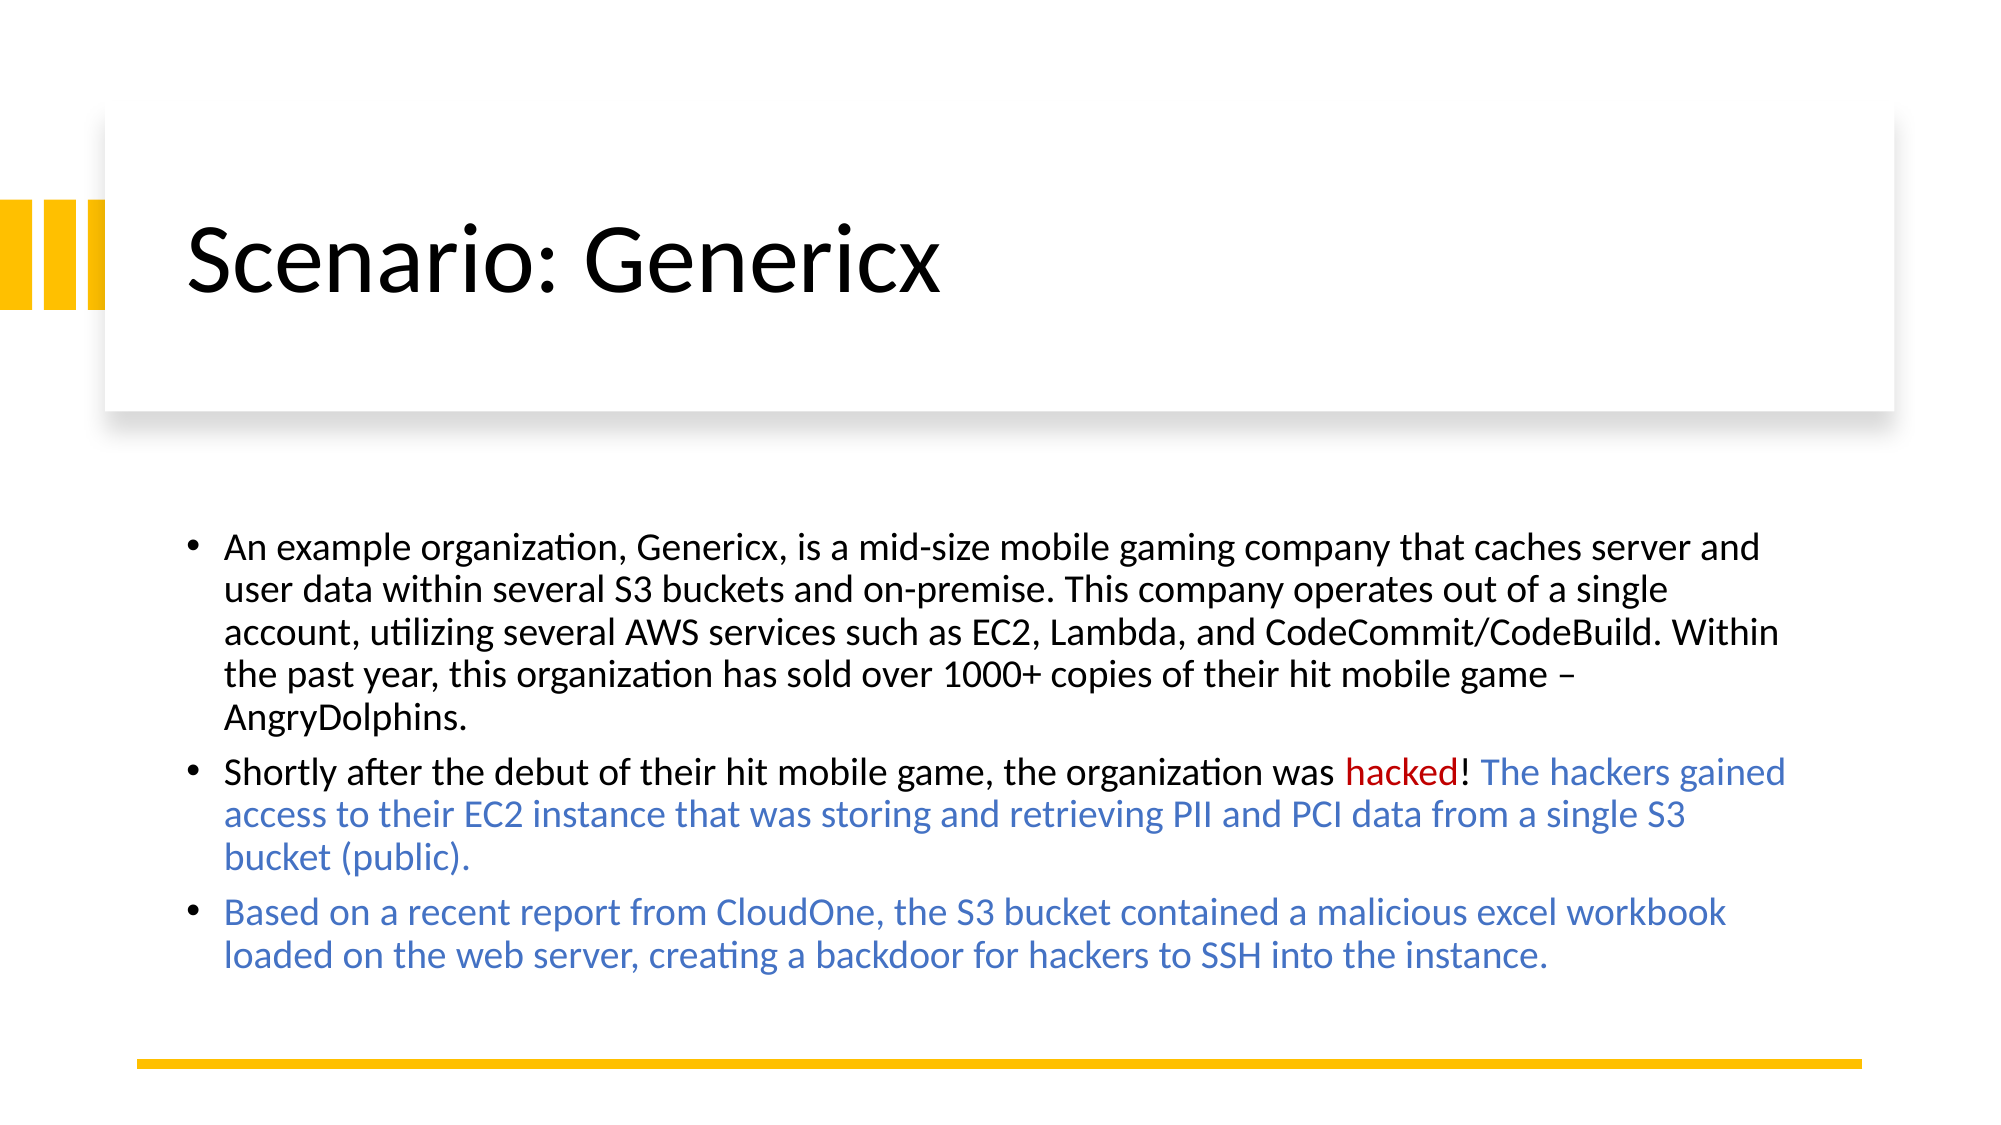

# Scenario: Genericx

An example organization, Genericx, is a mid-size mobile gaming company that caches server and user data within several S3 buckets and on-premise. This company operates out of a single account, utilizing several AWS services such as EC2, Lambda, and CodeCommit/CodeBuild. Within the past year, this organization has sold over 1000+ copies of their hit mobile game – AngryDolphins.
Shortly after the debut of their hit mobile game, the organization was hacked! The hackers gained access to their EC2 instance that was storing and retrieving PII and PCI data from a single S3 bucket (public).
Based on a recent report from CloudOne, the S3 bucket contained a malicious excel workbook loaded on the web server, creating a backdoor for hackers to SSH into the instance.